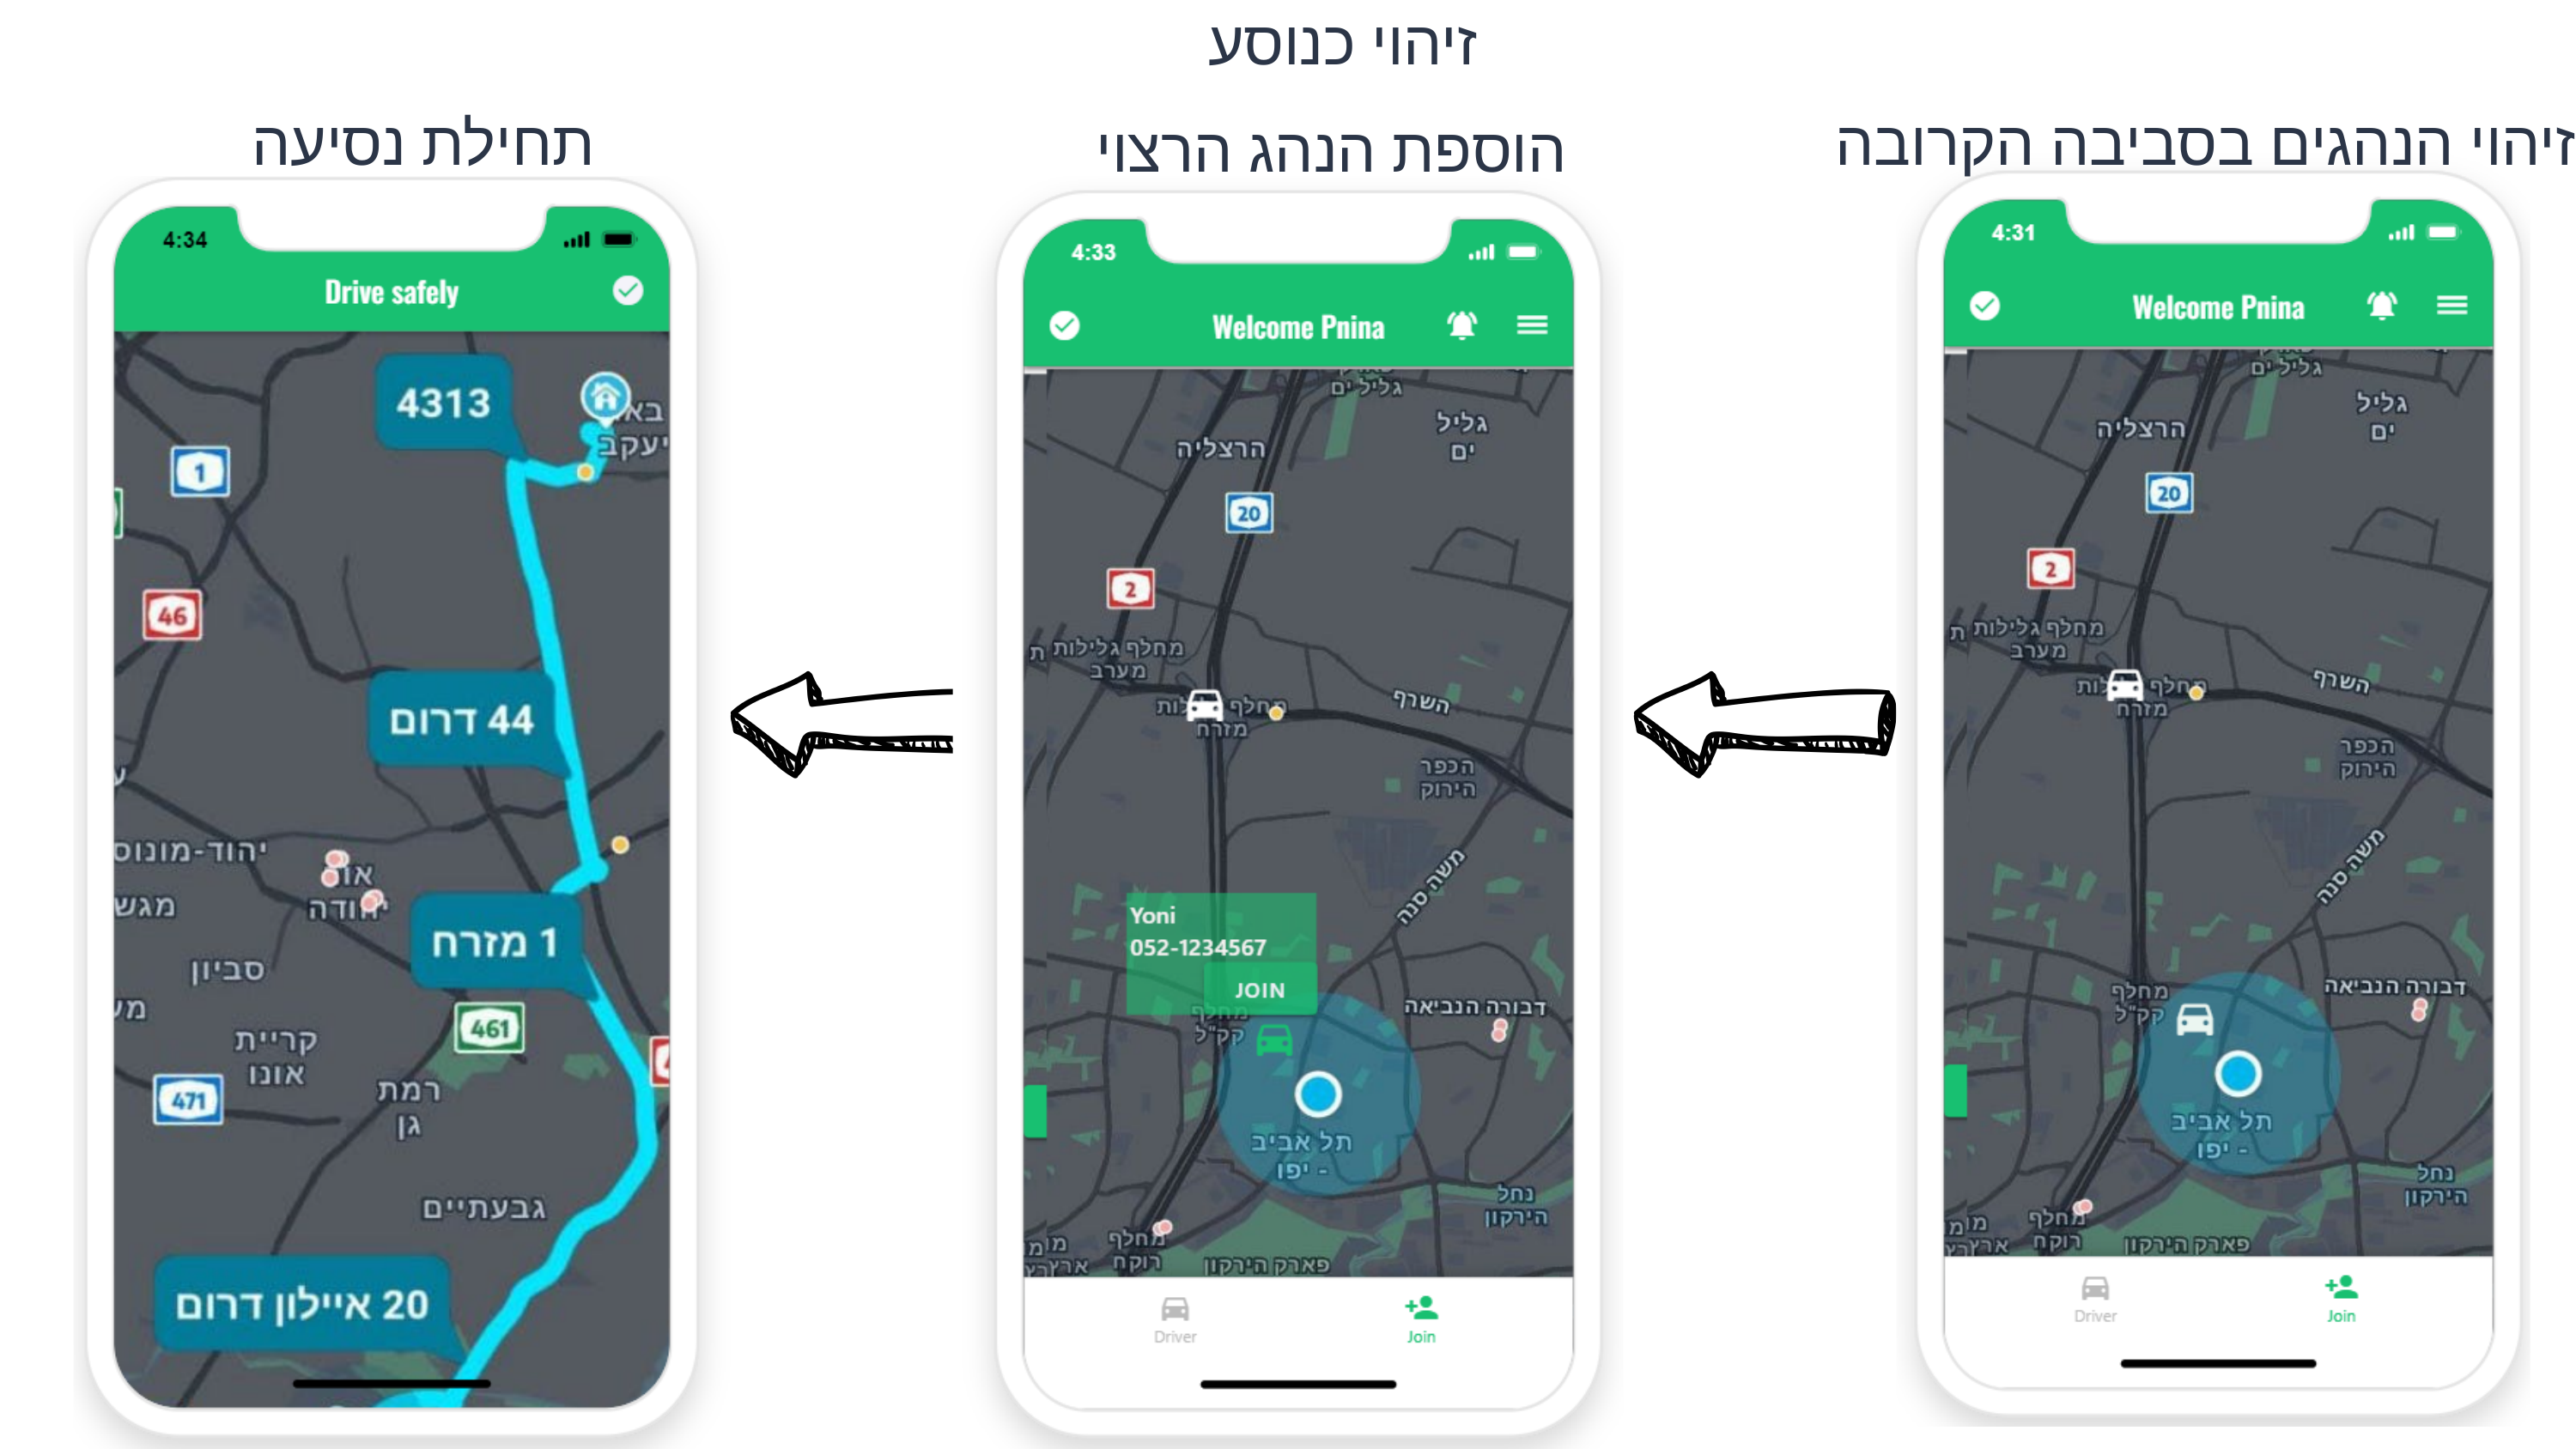

זיהוי כנוסע
תחילת נסיעה
זיהוי הנהגים בסביבה הקרובה
הוספת הנהג הרצוי